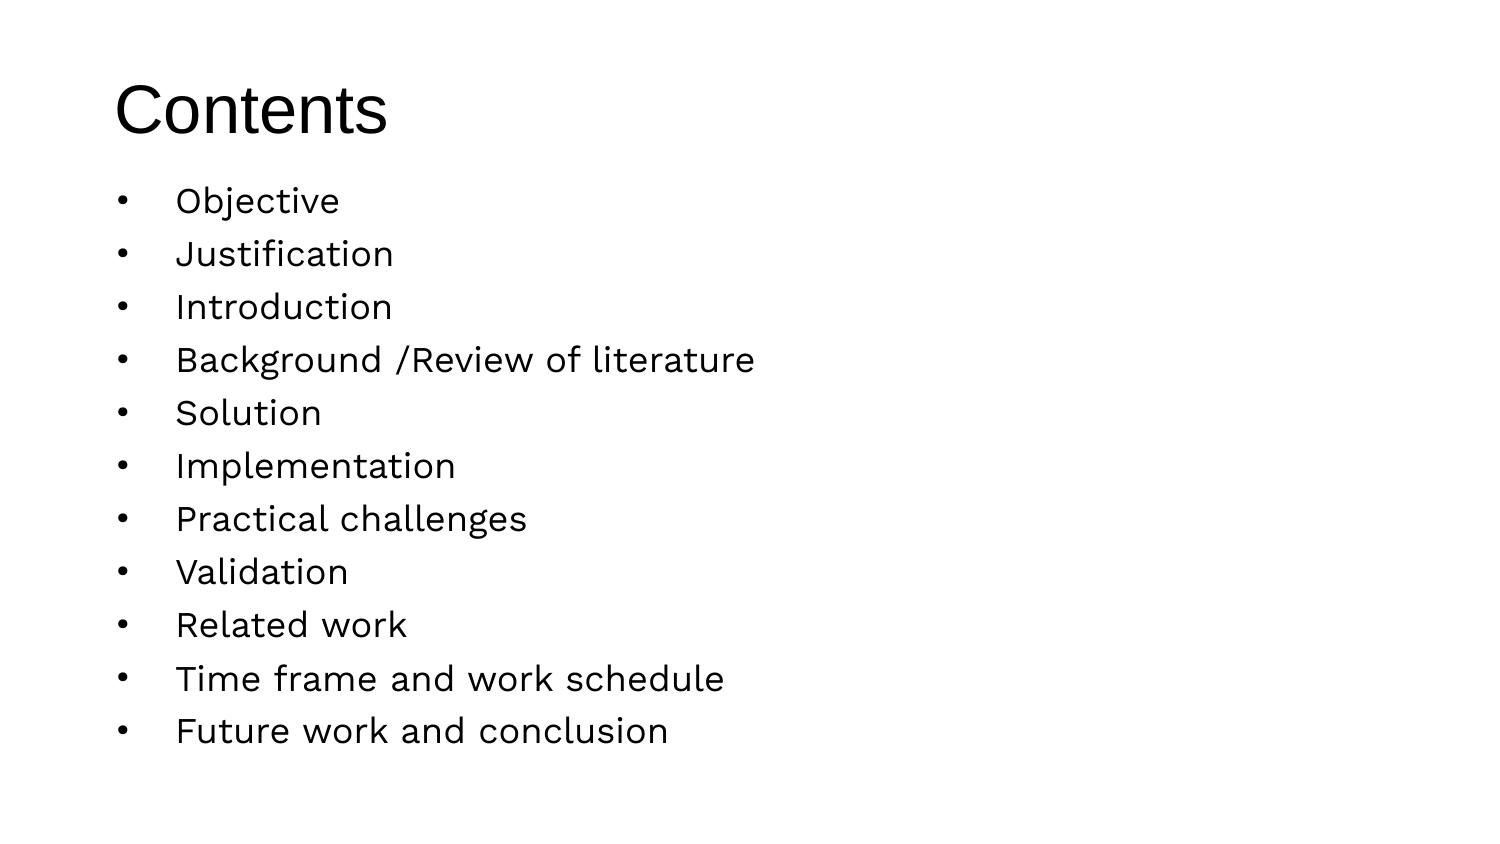

# Contents
Objective
Justification
Introduction
Background /Review of literature
Solution
Implementation
Practical challenges
Validation
Related work
Time frame and work schedule
Future work and conclusion